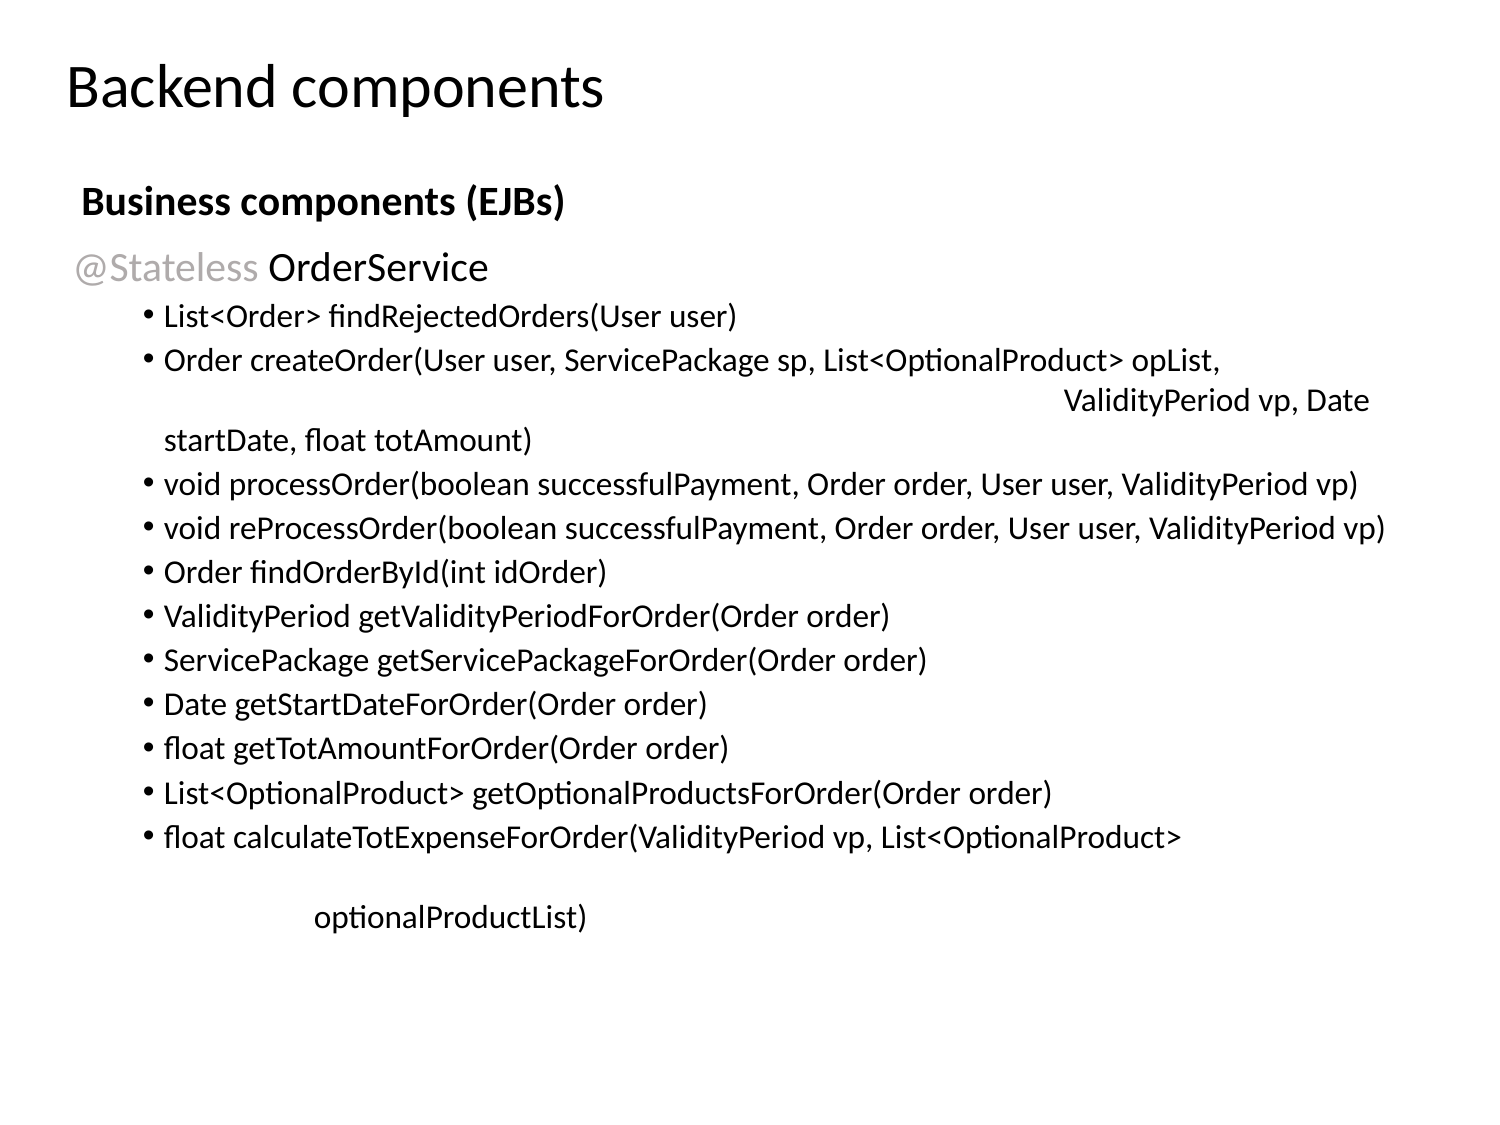

# Backend components
Business components (EJBs)
@Stateless OrderService
List<Order> findRejectedOrders(User user)
Order createOrder(User user, ServicePackage sp, List<OptionalProduct> opList, 							ValidityPeriod vp, Date startDate, float totAmount)
void processOrder(boolean successfulPayment, Order order, User user, ValidityPeriod vp)
void reProcessOrder(boolean successfulPayment, Order order, User user, ValidityPeriod vp)
Order findOrderById(int idOrder)
ValidityPeriod getValidityPeriodForOrder(Order order)
ServicePackage getServicePackageForOrder(Order order)
Date getStartDateForOrder(Order order)
float getTotAmountForOrder(Order order)
List<OptionalProduct> getOptionalProductsForOrder(Order order)
float calculateTotExpenseForOrder(ValidityPeriod vp, List<OptionalProduct> 											optionalProductList)